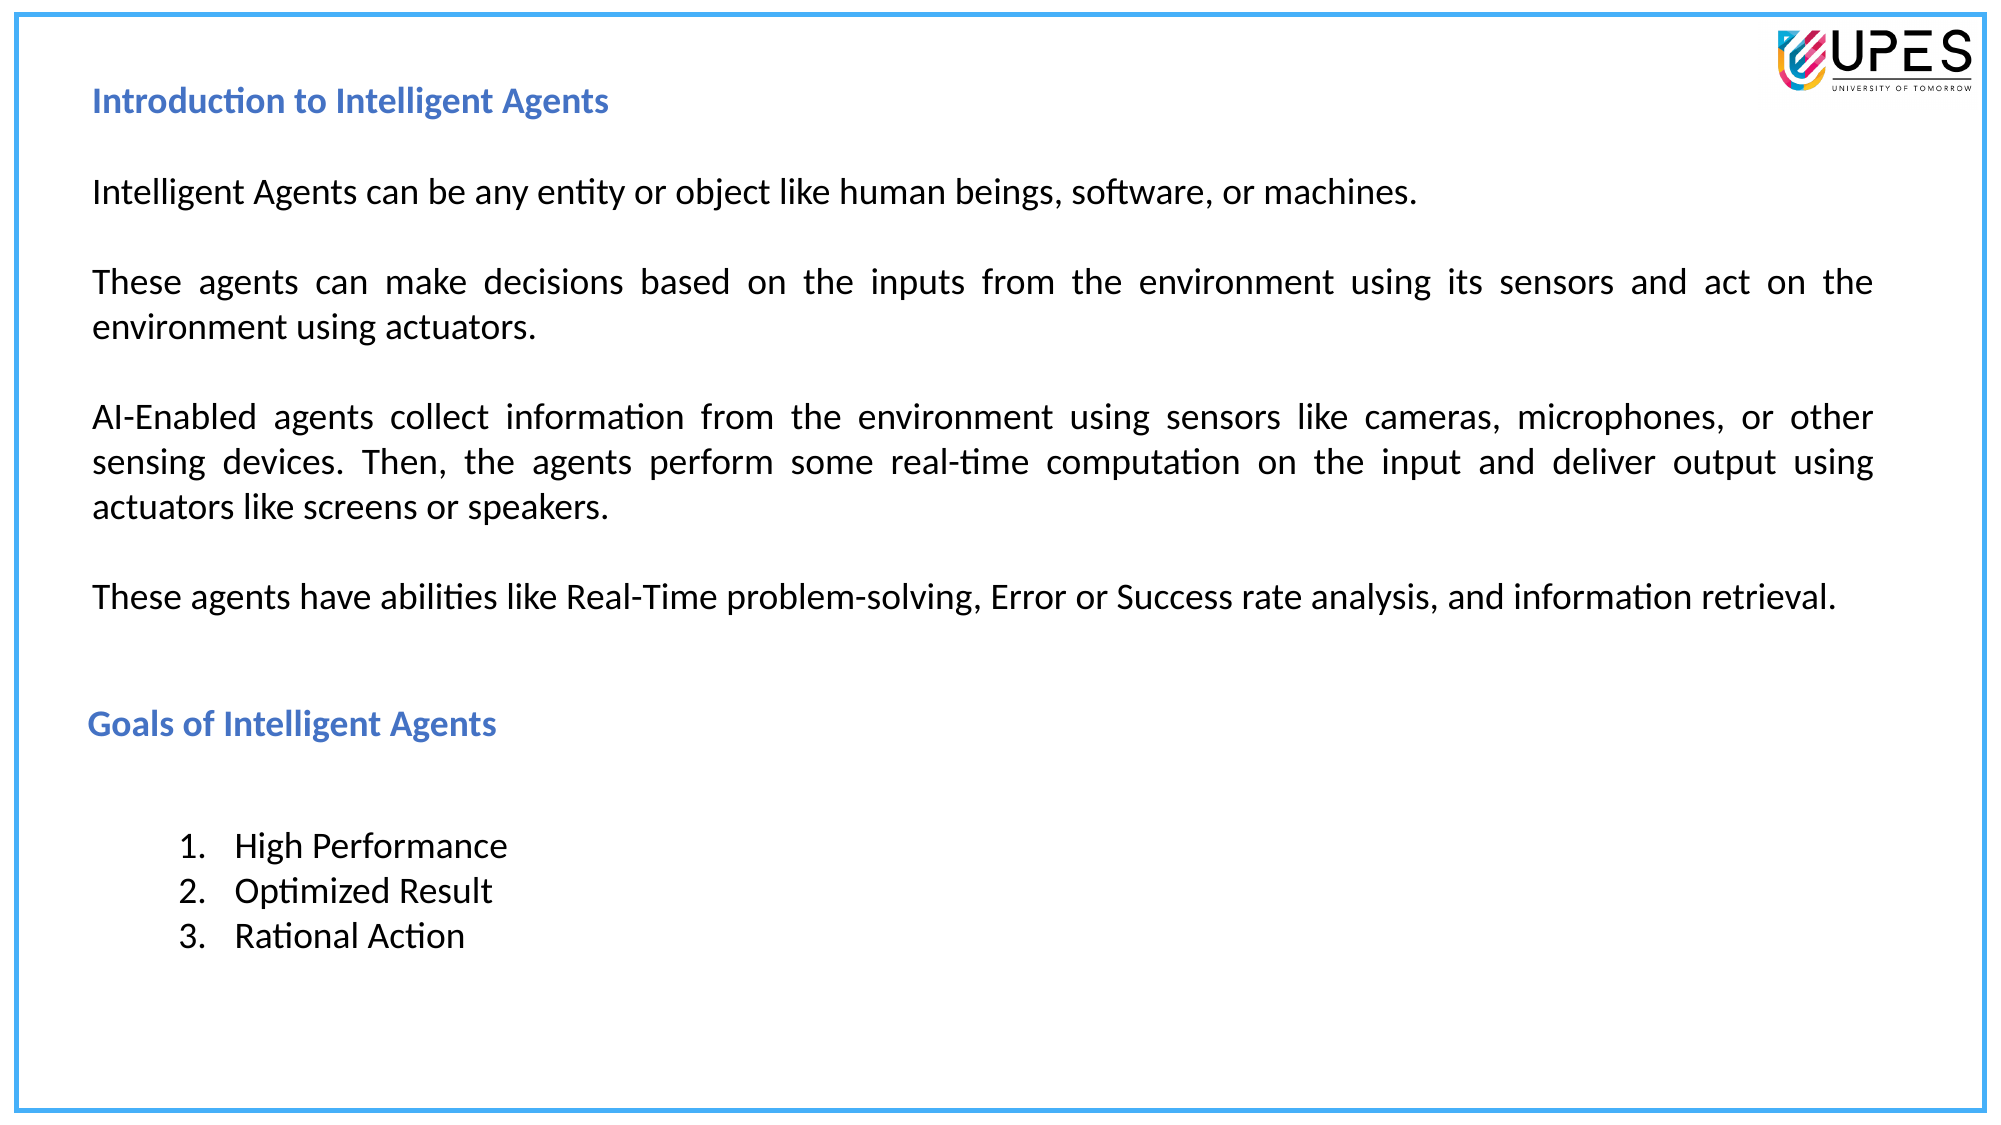

Introduction to Intelligent Agents
Intelligent Agents can be any entity or object like human beings, software, or machines.

These agents can make decisions based on the inputs from the environment using its sensors and act on the environment using actuators.

AI-Enabled agents collect information from the environment using sensors like cameras, microphones, or other sensing devices. Then, the agents perform some real-time computation on the input and deliver output using actuators like screens or speakers.

These agents have abilities like Real-Time problem-solving, Error or Success rate analysis, and information retrieval.
Goals of Intelligent Agents
High Performance
Optimized Result
Rational Action